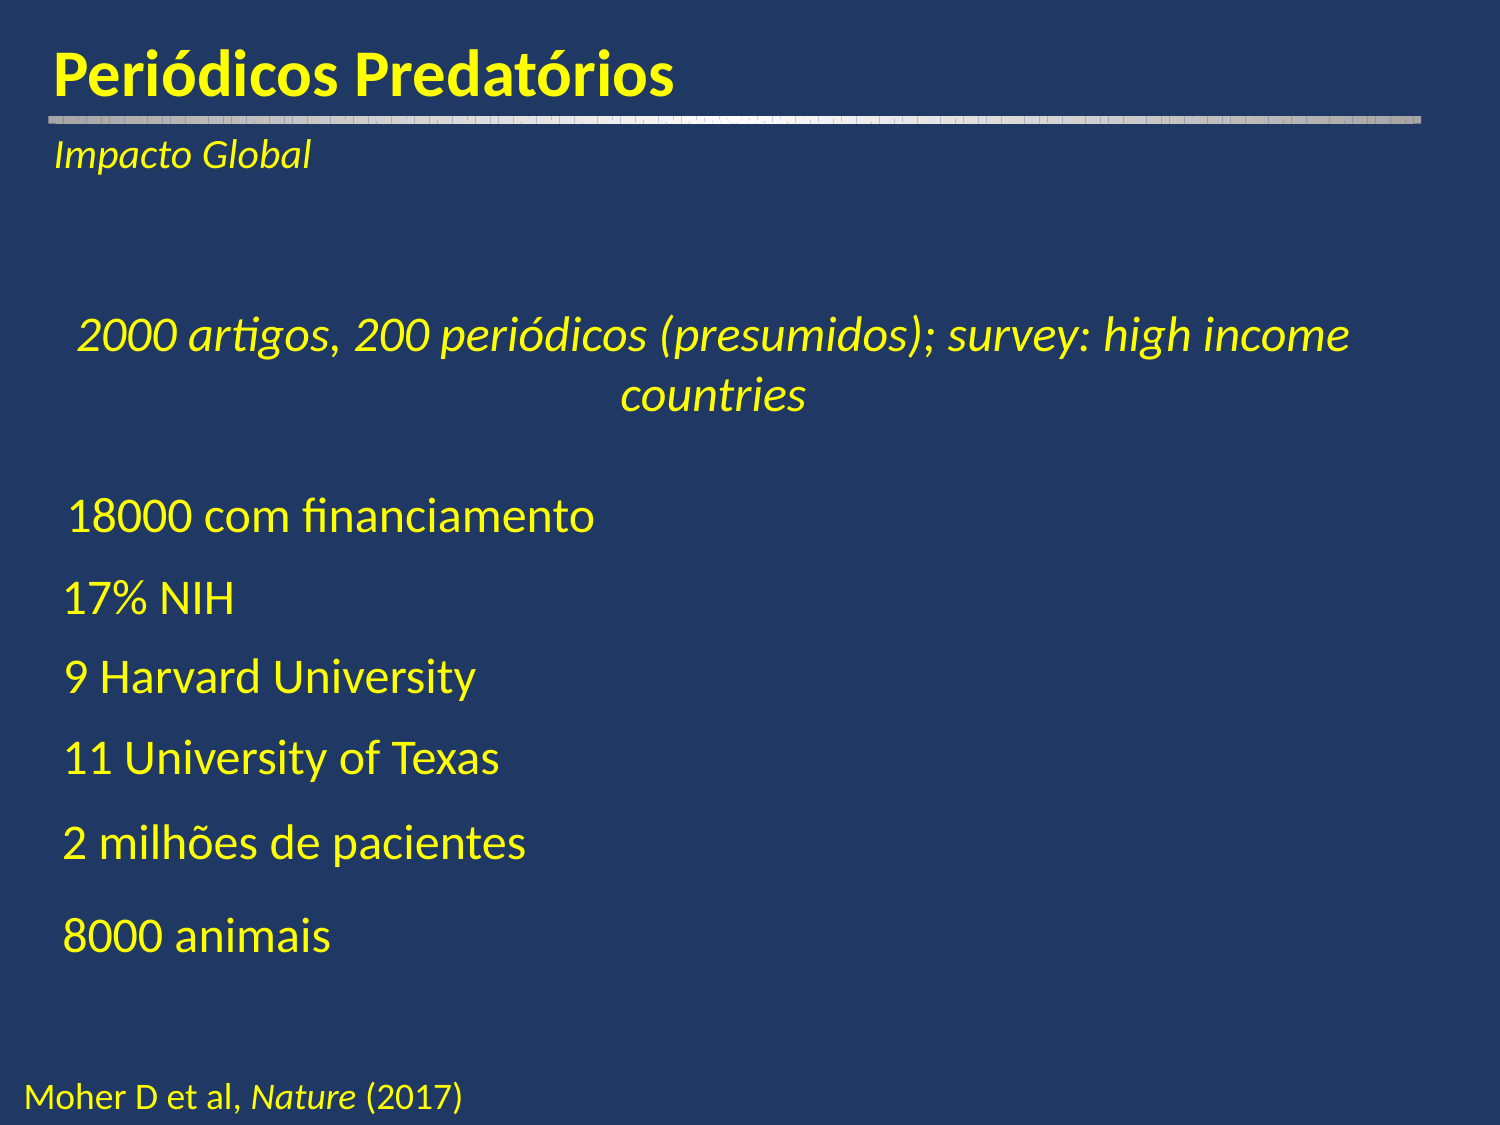

Periódicos Predatórios

Impacto Global

2000 artigos, 200 periódicos (presumidos); survey: high income countries
 18000 com financiamento
17% NIH
9 Harvard University
11 University of Texas
2 milhões de pacientes
8000 animais
Moher D et al, Nature (2017)